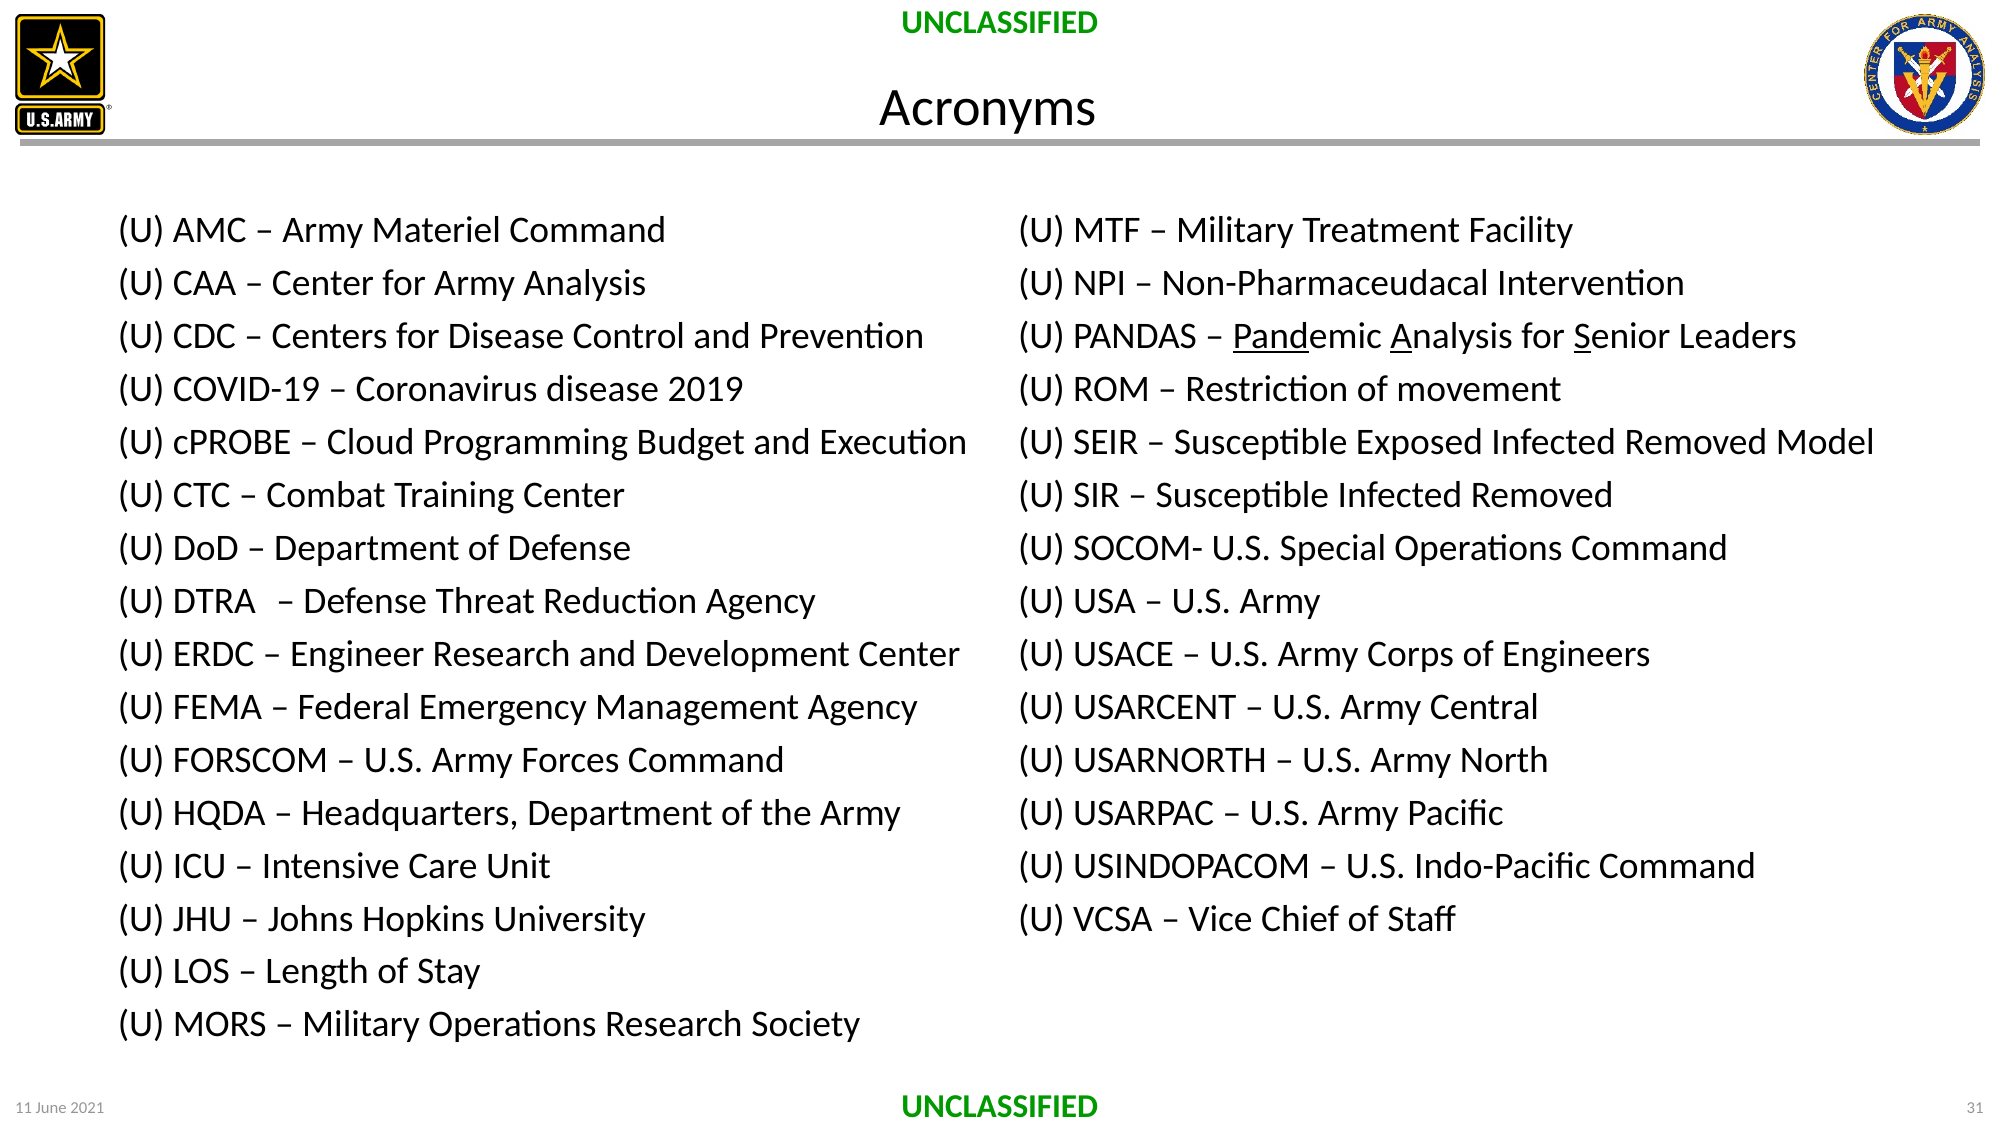

# Acronyms
(U) AMC – Army Materiel Command
(U) CAA – Center for Army Analysis
(U) CDC – Centers for Disease Control and Prevention
(U) COVID-19 – Coronavirus disease 2019
(U) cPROBE – Cloud Programming Budget and Execution
(U) CTC – Combat Training Center
(U) DoD – Department of Defense
(U) DTRA	 – Defense Threat Reduction Agency
(U) ERDC – Engineer Research and Development Center
(U) FEMA – Federal Emergency Management Agency
(U) FORSCOM – U.S. Army Forces Command
(U) HQDA – Headquarters, Department of the Army
(U) ICU – Intensive Care Unit
(U) JHU – Johns Hopkins University
(U) LOS – Length of Stay
(U) MORS – Military Operations Research Society
(U) MTF – Military Treatment Facility
(U) NPI – Non-Pharmaceudacal Intervention
(U) PANDAS – Pandemic Analysis for Senior Leaders
(U) ROM – Restriction of movement
(U) SEIR – Susceptible Exposed Infected Removed Model
(U) SIR – Susceptible Infected Removed
(U) SOCOM- U.S. Special Operations Command
(U) USA – U.S. Army
(U) USACE – U.S. Army Corps of Engineers
(U) USARCENT – U.S. Army Central
(U) USARNORTH – U.S. Army North
(U) USARPAC – U.S. Army Pacific
(U) USINDOPACOM – U.S. Indo-Pacific Command
(U) VCSA – Vice Chief of Staff

11 June 2021
31